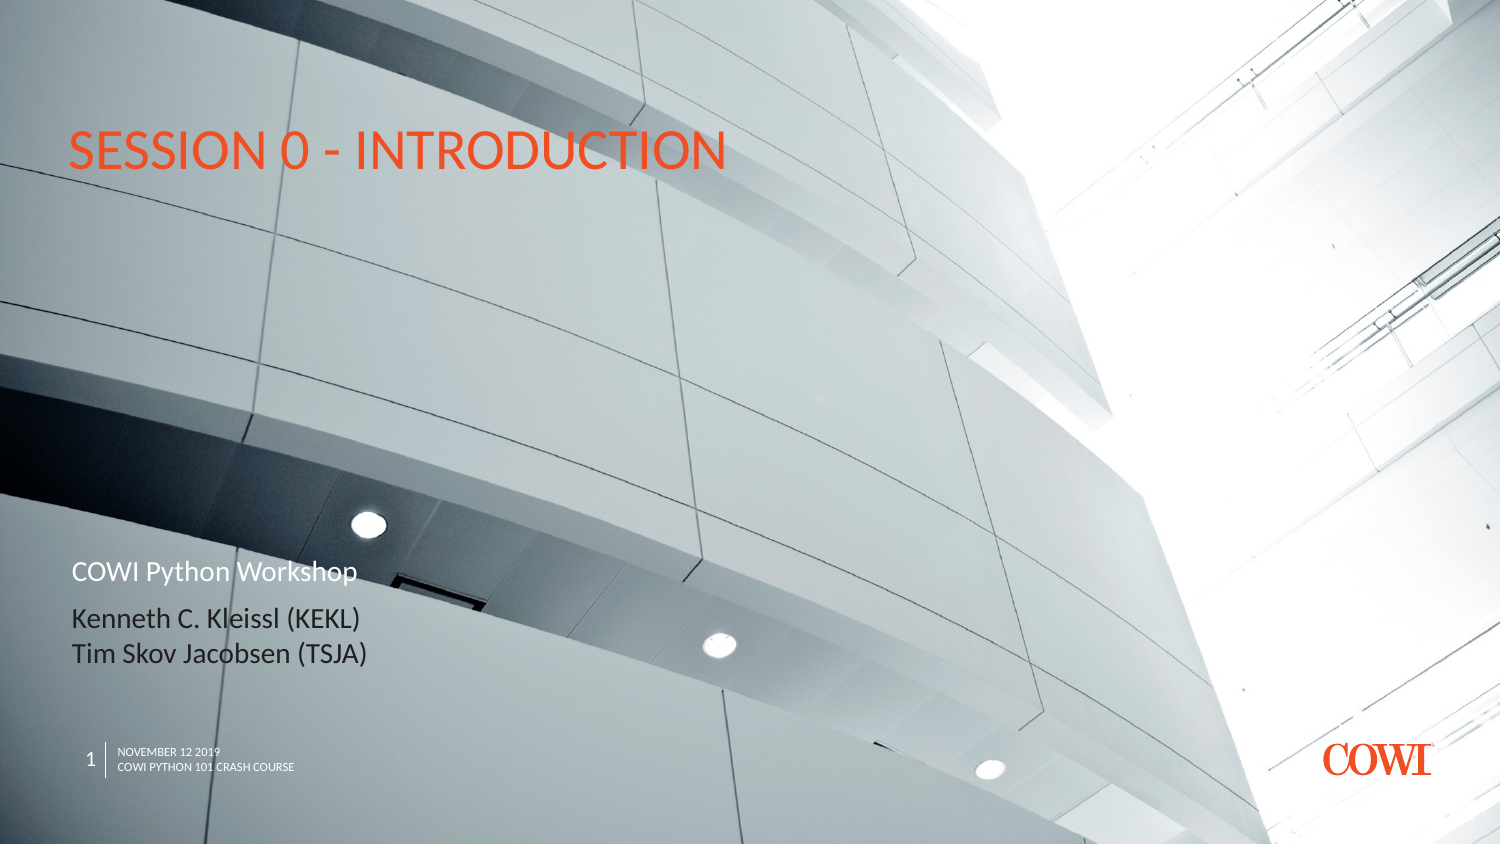

# SESSION 0 - INTRODUCTION

COWI Python Workshop
Kenneth C. Kleissl (KEKL)
Tim Skov Jacobsen (TSJA)
1
November 12 2019
COWI Python 101 crash course